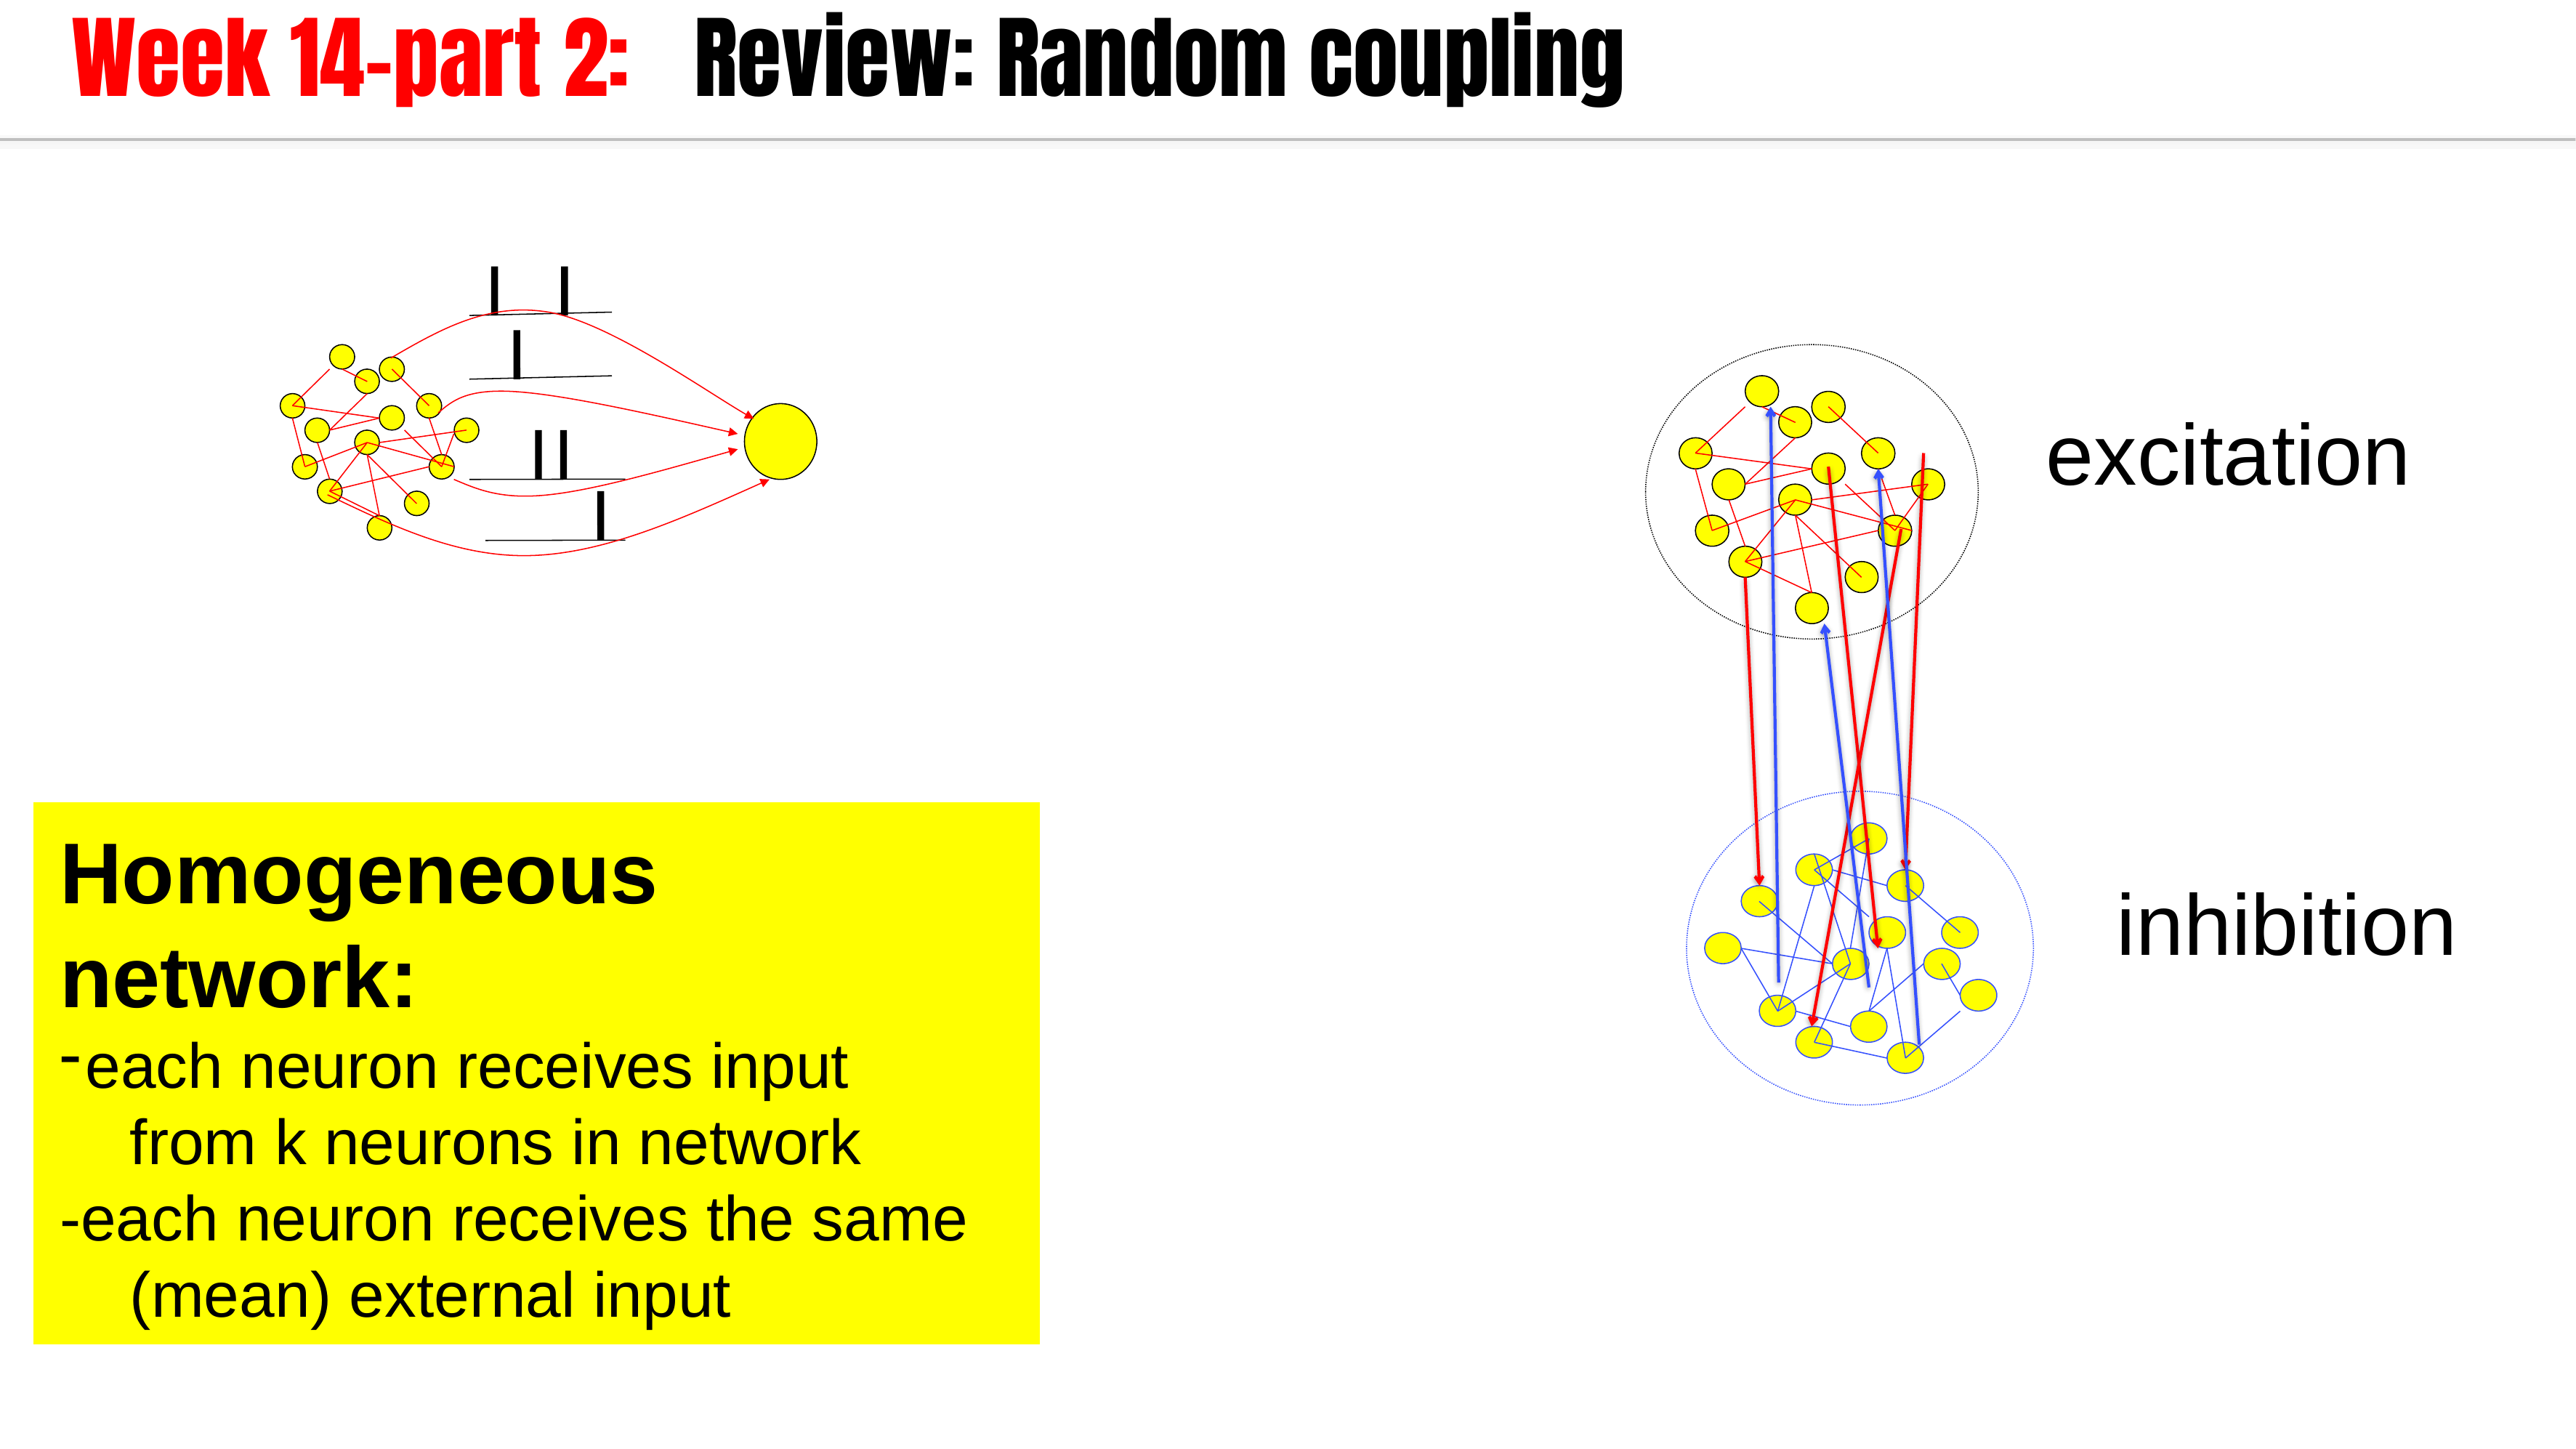

Week 14-part 2:   Review: Random coupling

excitation

inhibition
Homogeneous network:
each neuron receives input
    from k neurons in network
-each neuron receives the same
    (mean) external input